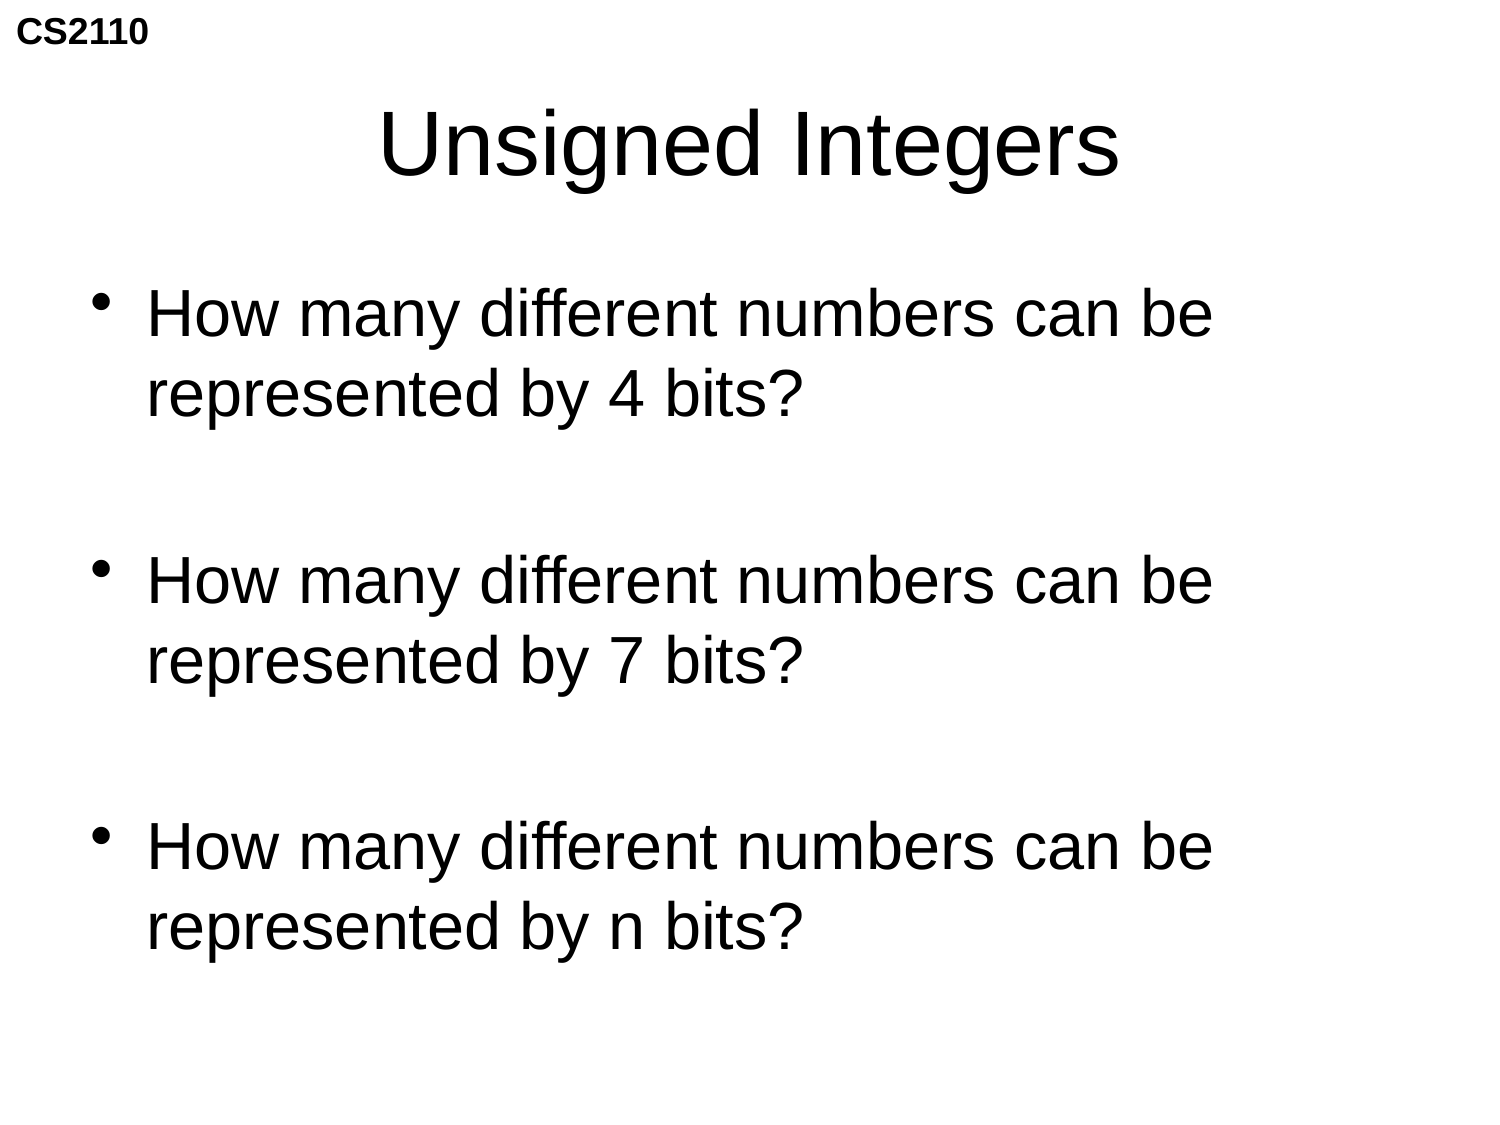

# Unsigned Integers
How many different numbers can be represented by 4 bits?

How many different numbers can be represented by 7 bits?

How many different numbers can be represented by n bits?